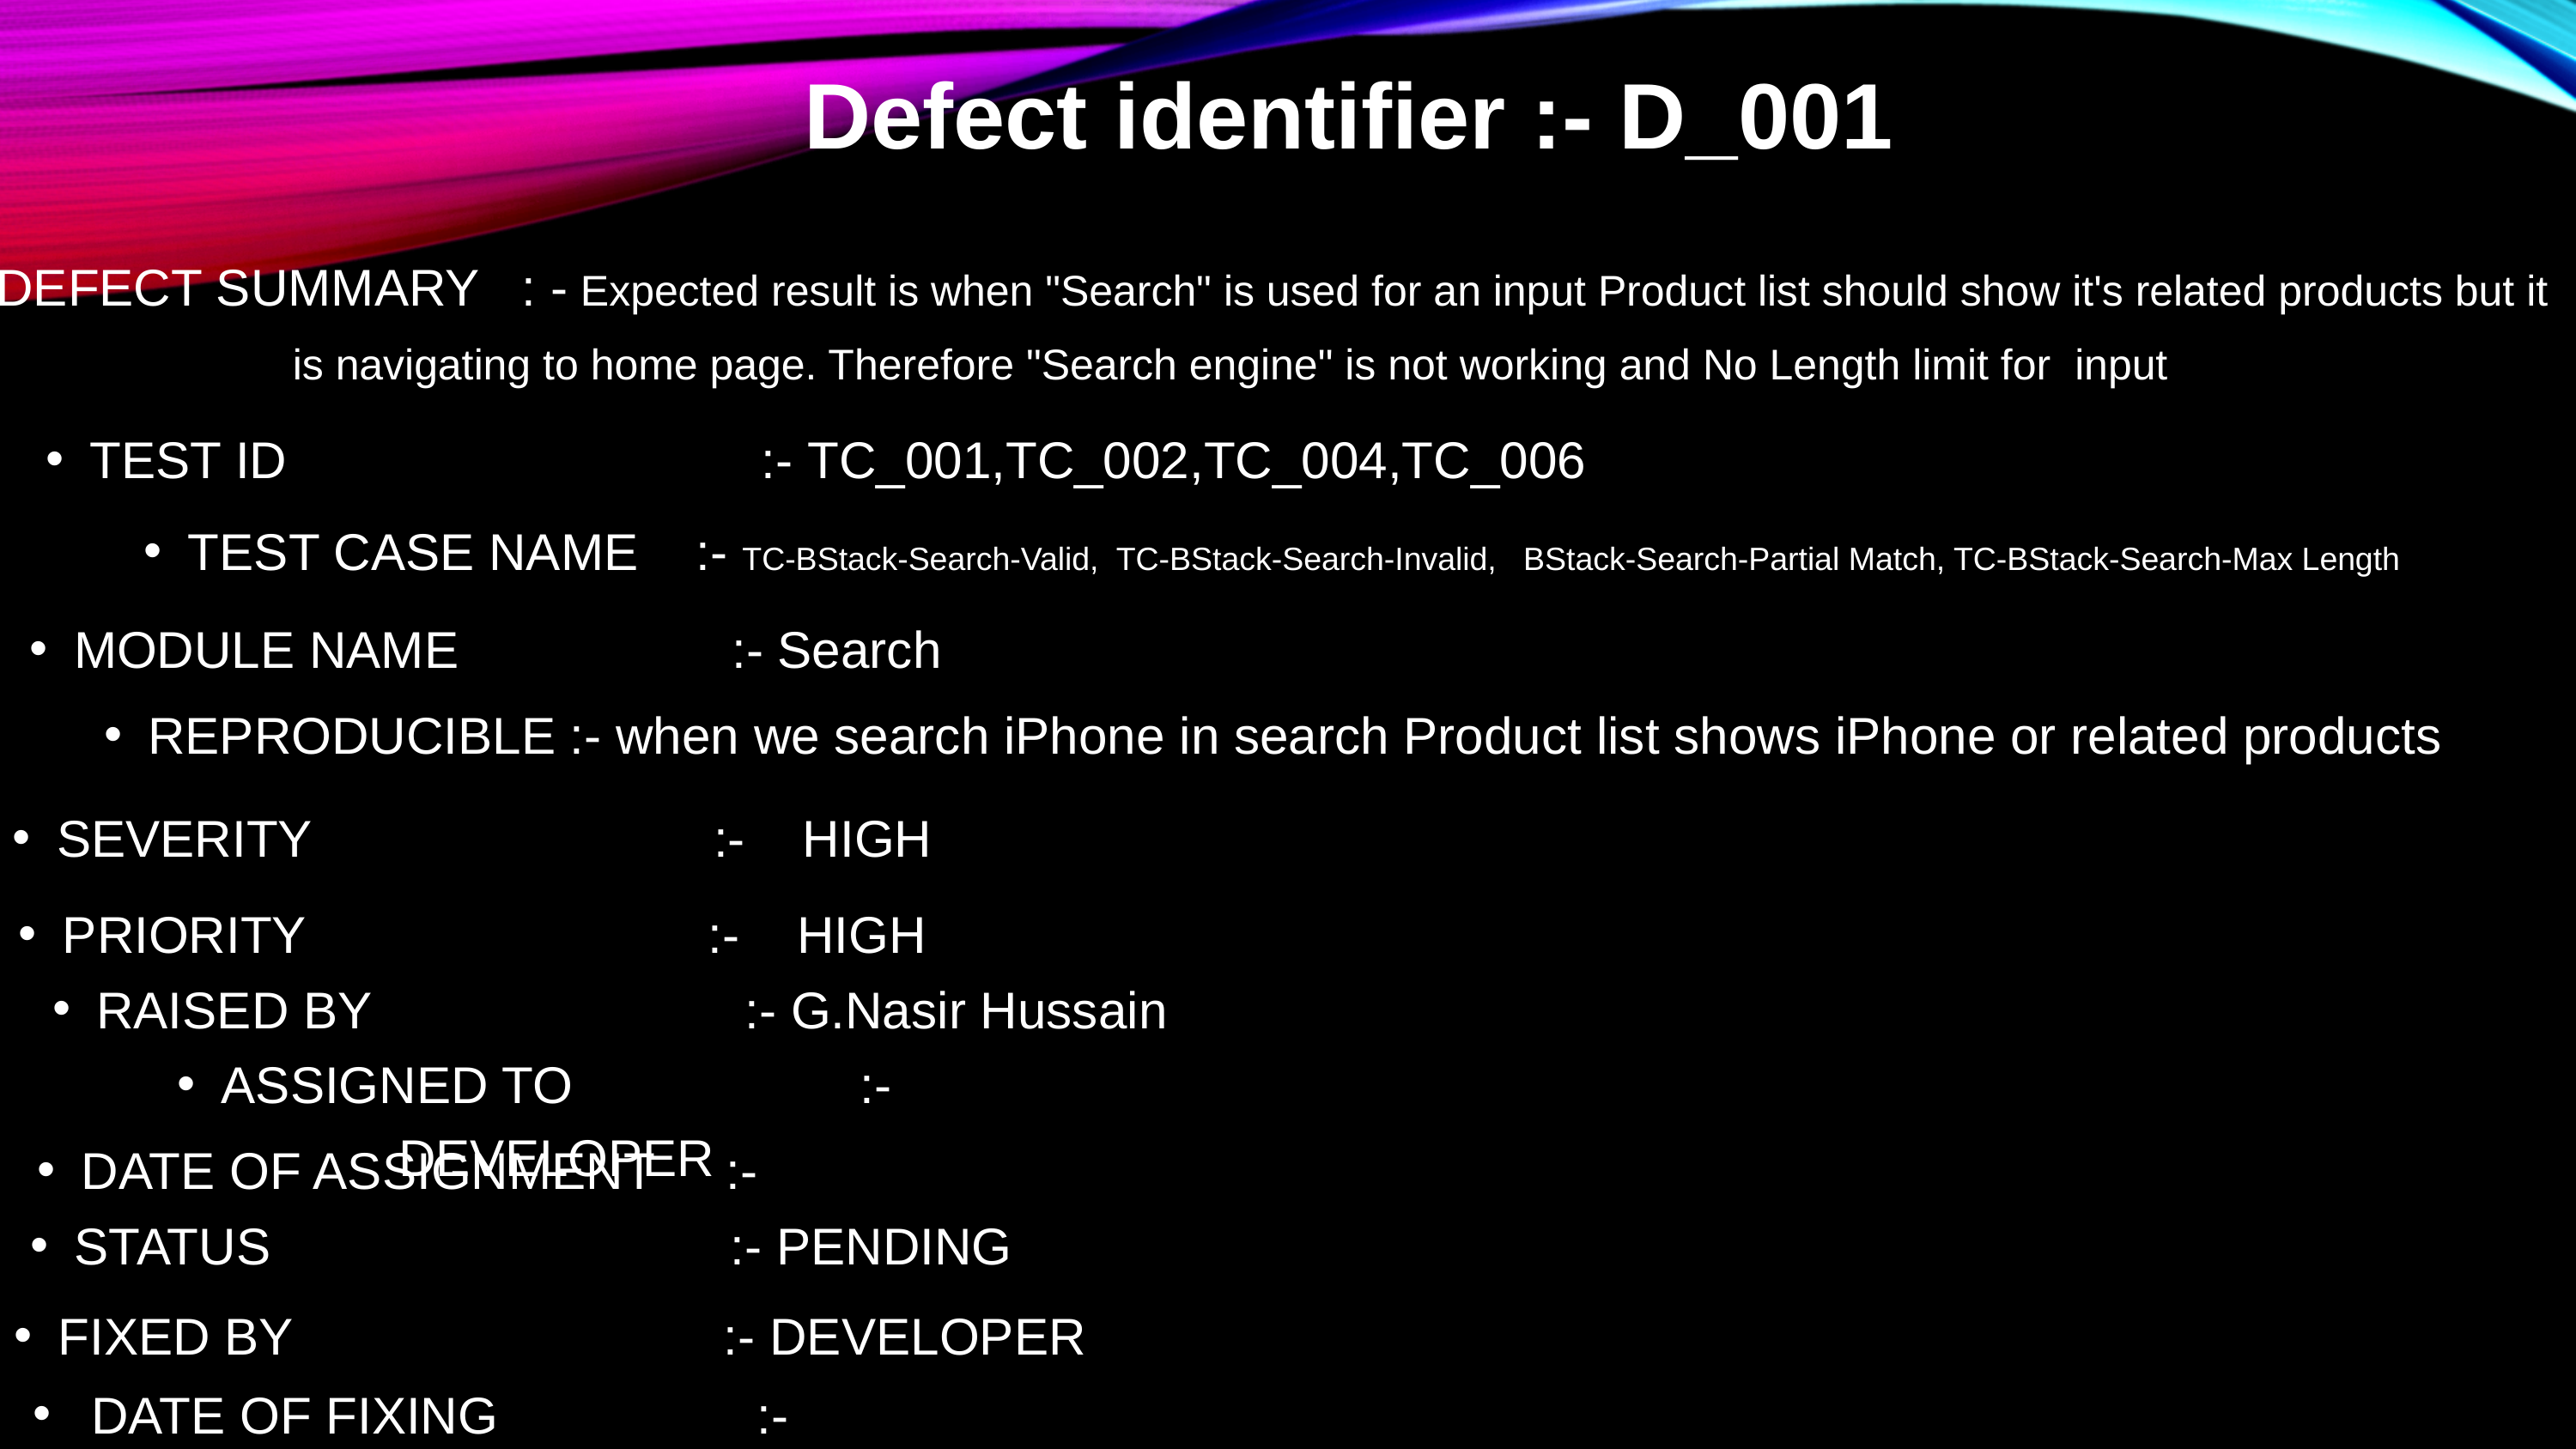

Defect identifier :- D_001
DEFECT SUMMARY   : - Expected result is when "Search" is used for an input Product list should show it's related products but it is navigating to home page. Therefore "Search engine" is not working and No Length limit for  input
TEST ID                                 :- TC_001,TC_002,TC_004,TC_006

TEST CASE NAME    :- TC-BStack-Search-Valid,  TC-BStack-Search-Invalid,   BStack-Search-Partial Match, TC-BStack-Search-Max Length
MODULE NAME                   :- Search
REPRODUCIBLE :- when we search iPhone in search Product list shows iPhone or related products
SEVERITY                            :-    HIGH
PRIORITY                            :-    HIGH
RAISED BY                          :- G.Nasir Hussain
ASSIGNED TO                    :-  DEVELOPER
DATE OF ASSIGNMENT     :-
STATUS                                :- PENDING
FIXED BY                              :- DEVELOPER
 DATE OF FIXING                  :-